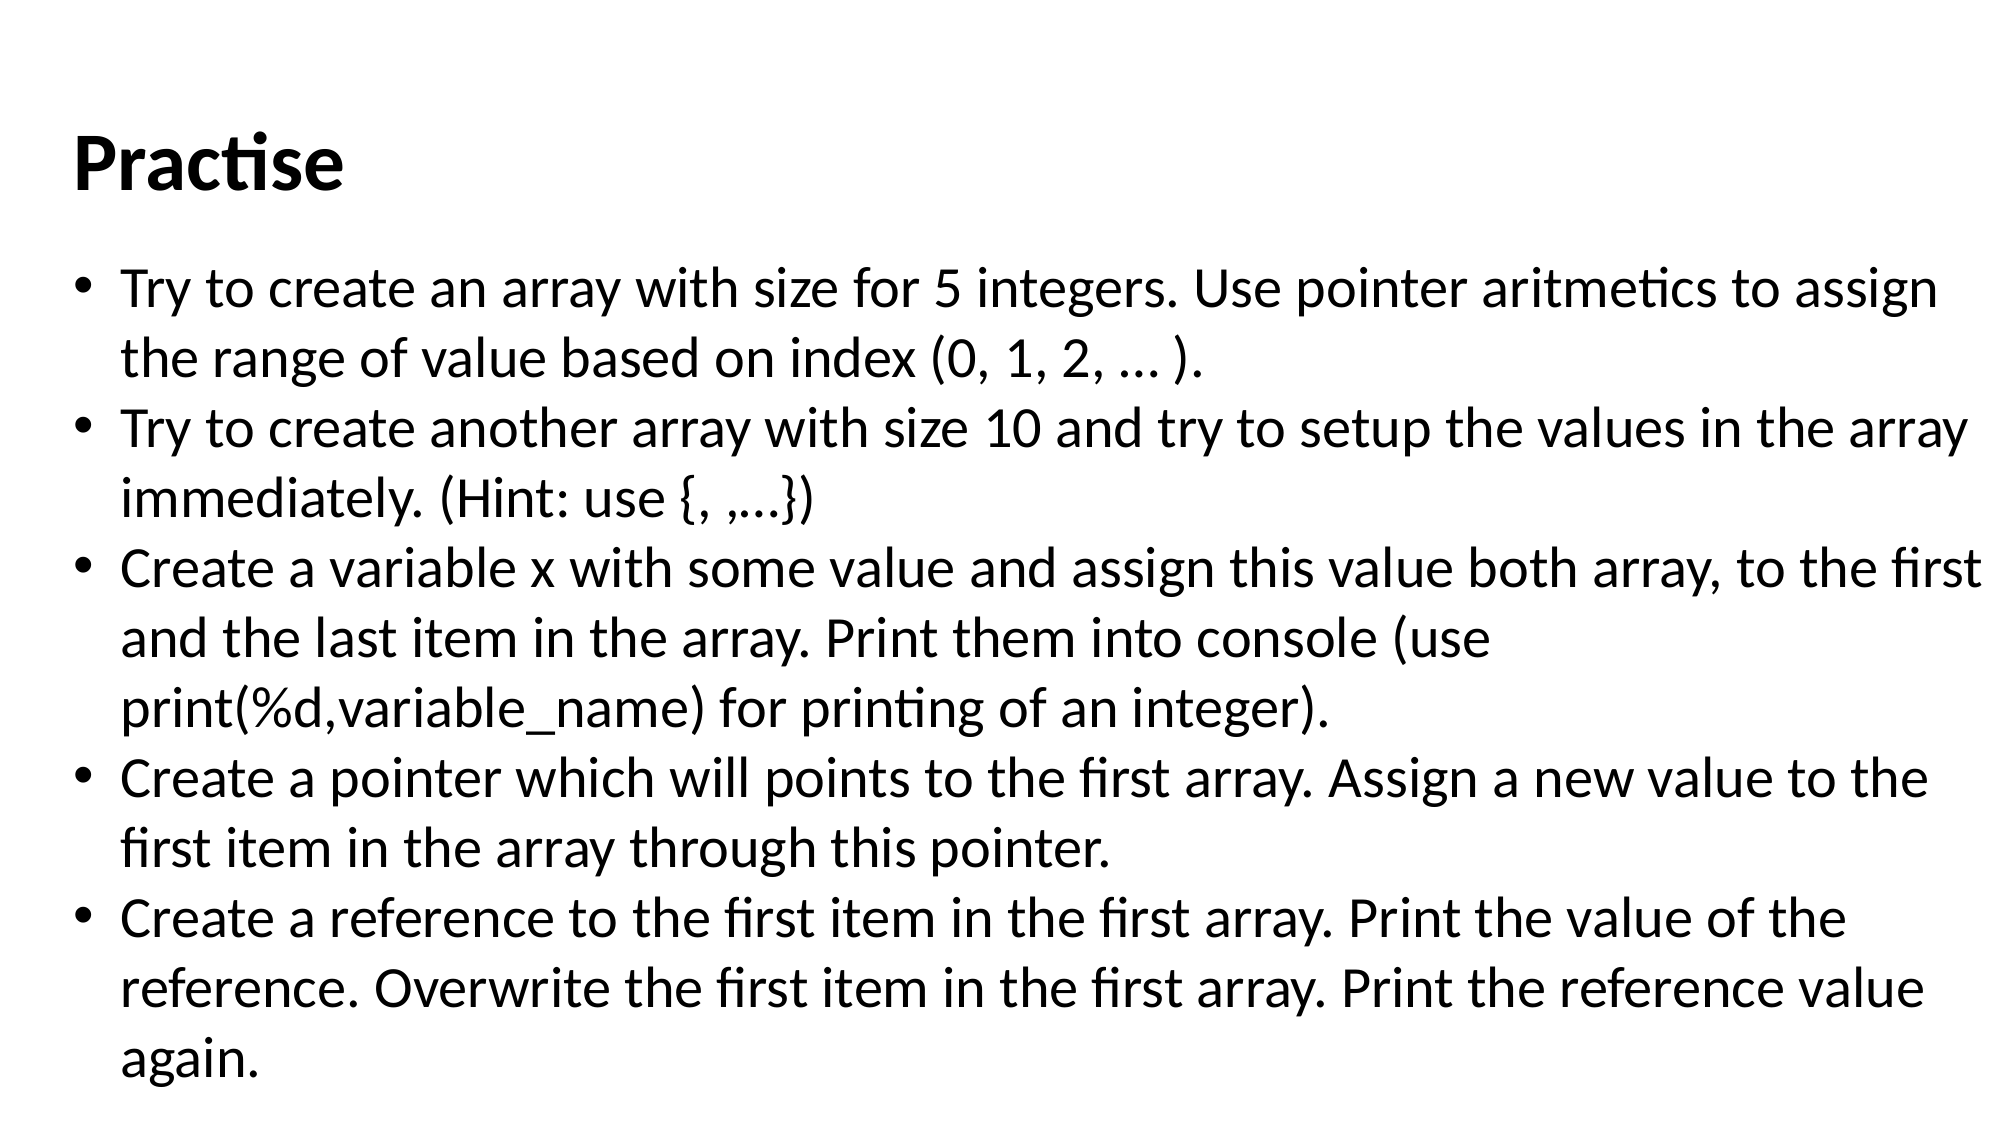

Practise
Try to create an array with size for 5 integers. Use pointer aritmetics to assign the range of value based on index (0, 1, 2, … ).
Try to create another array with size 10 and try to setup the values in the array immediately. (Hint: use {, ,…})
Create a variable x with some value and assign this value both array, to the first and the last item in the array. Print them into console (use print(%d,variable_name) for printing of an integer).
Create a pointer which will points to the first array. Assign a new value to the first item in the array through this pointer.
Create a reference to the first item in the first array. Print the value of the reference. Overwrite the first item in the first array. Print the reference value again.